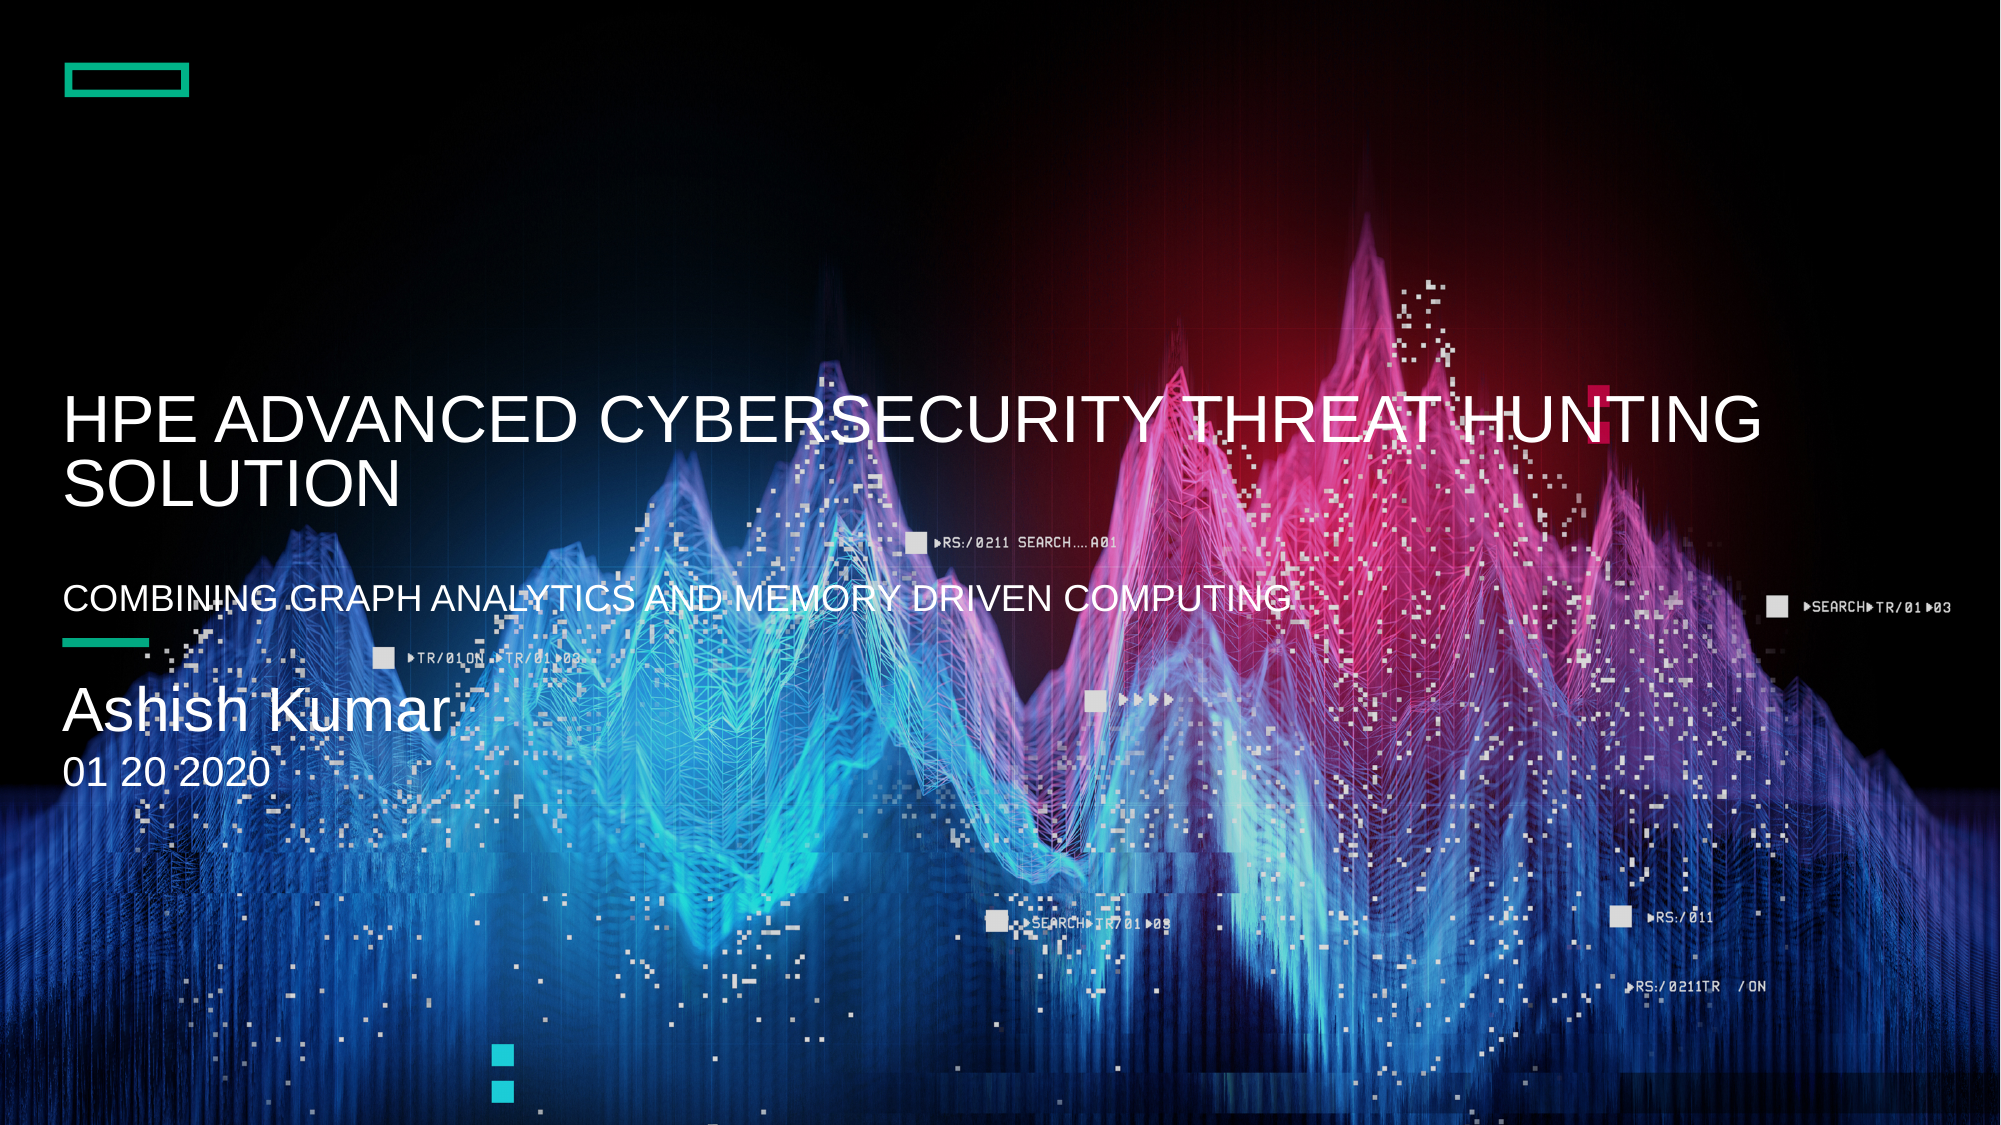

# HPE Advanced Cybersecurity Threat Hunting Solution Combining Graph Analytics and memory driven computing
Ashish Kumar
01 20 2020